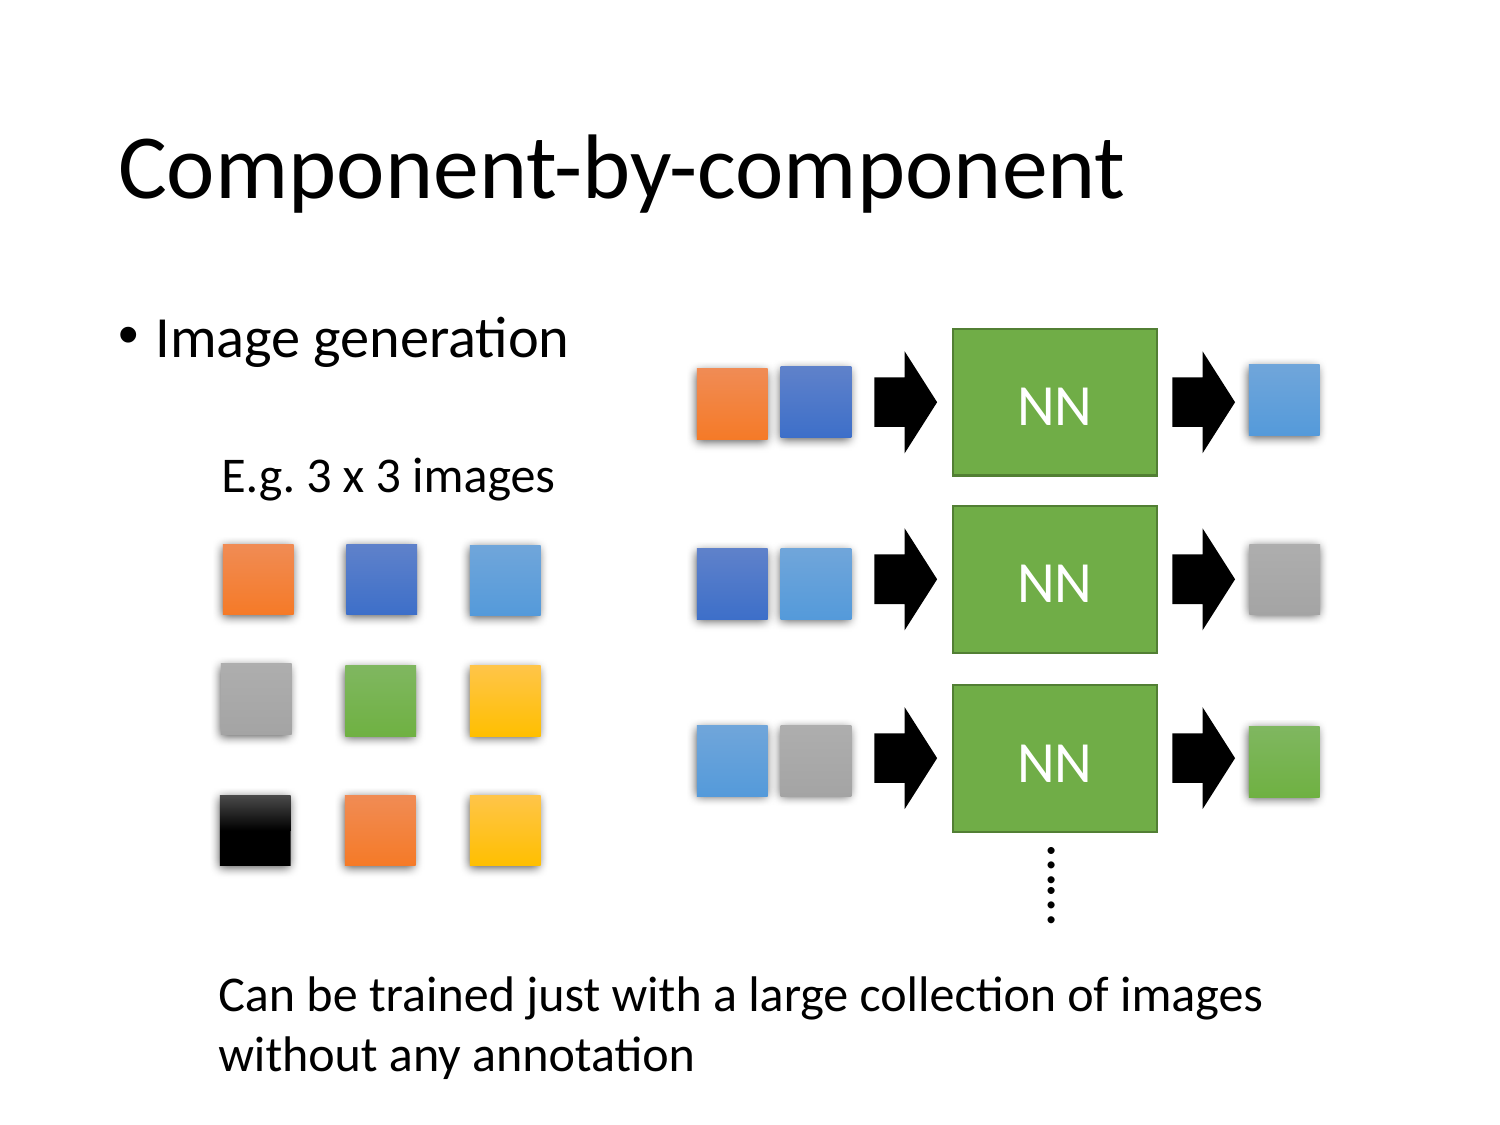

# Component-by-component
Image generation
NN

E.g. 3 x 3 images
NN

NN

……
Can be trained just with a large collection of images without any annotation